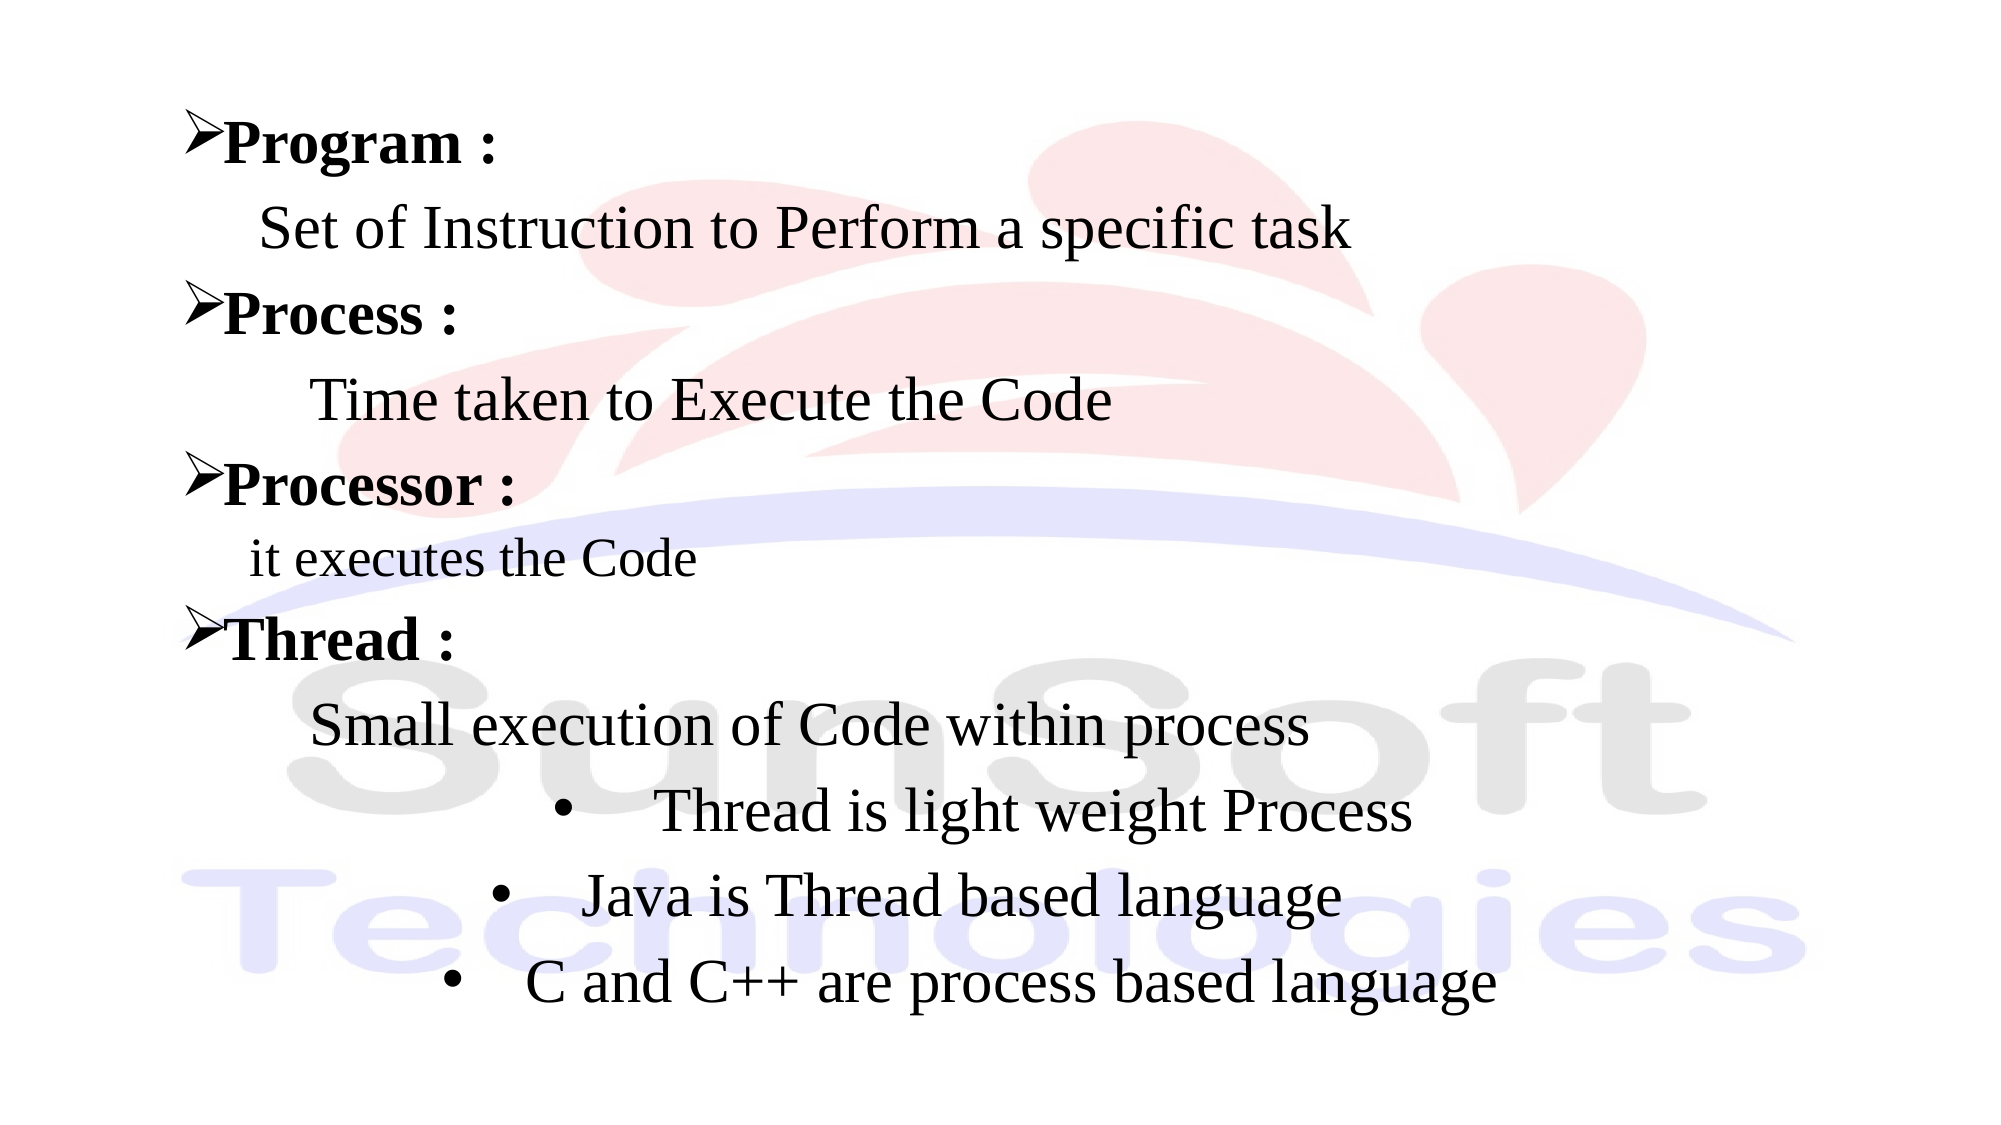

Program :
     Set of Instruction to Perform a specific task
Process :
	Time taken to Execute the Code
Processor :
	it executes the Code
Thread :
	Small execution of Code within process
Thread is light weight Process
Java is Thread based language
C and C++ are process based language